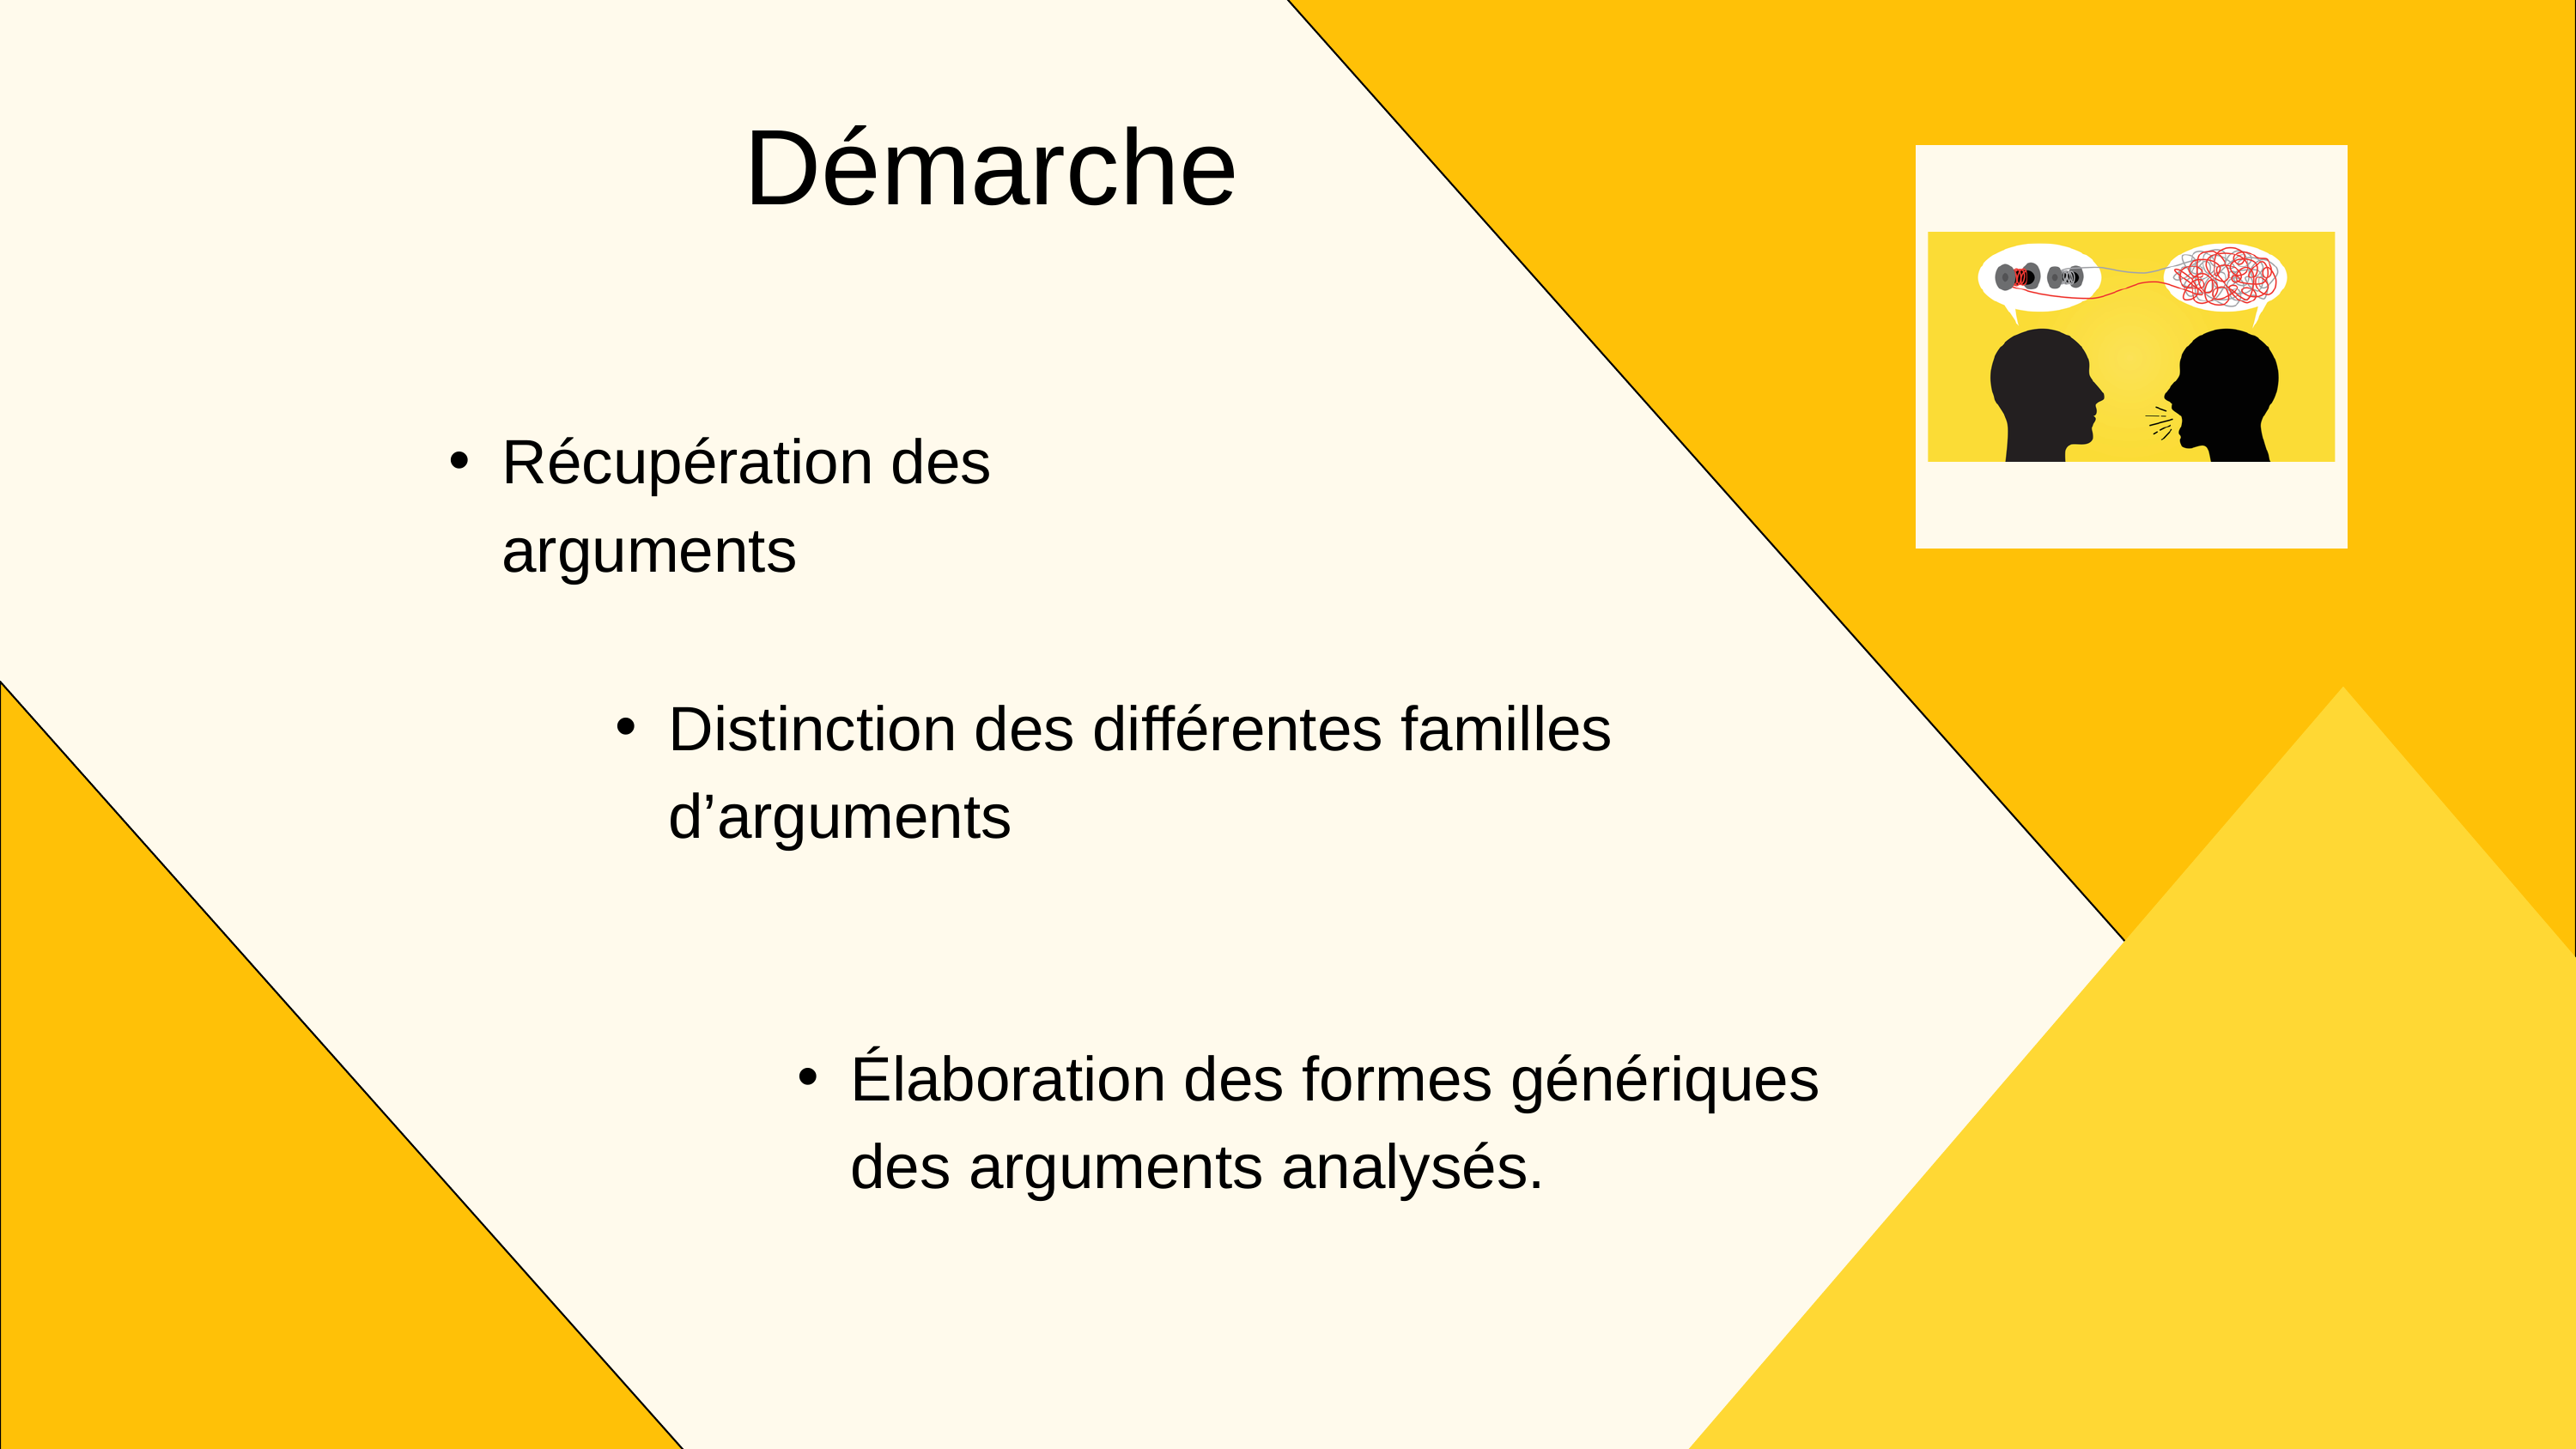

Démarche

Récupération des arguments
Distinction des différentes familles d’arguments

Élaboration des formes génériques des arguments analysés.